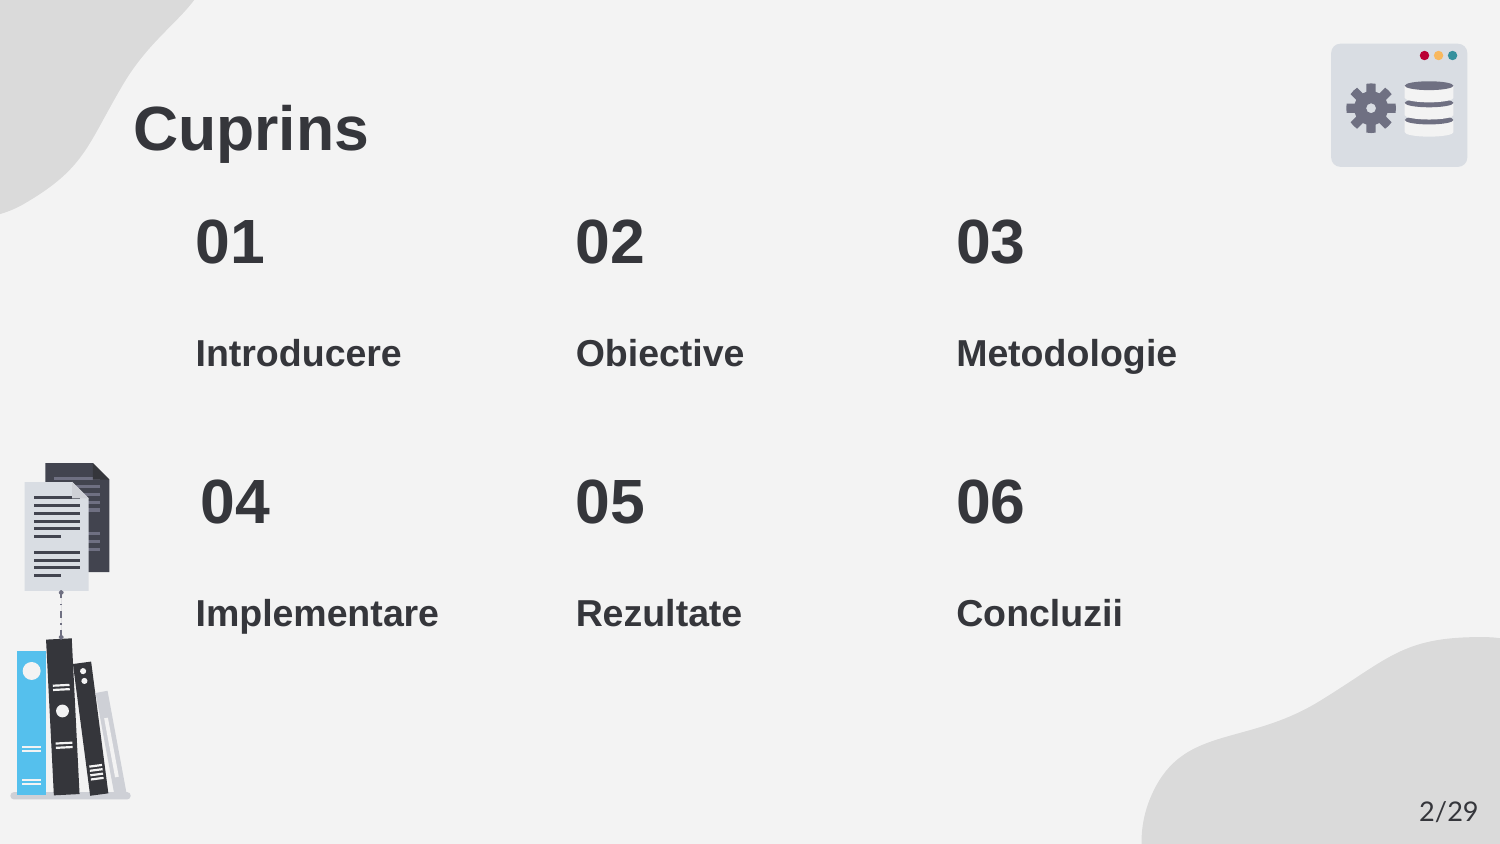

# Cuprins
01
02
03
Introducere
Obiective
Metodologie
04
05
06
Implementare
Rezultate
Concluzii
2/29